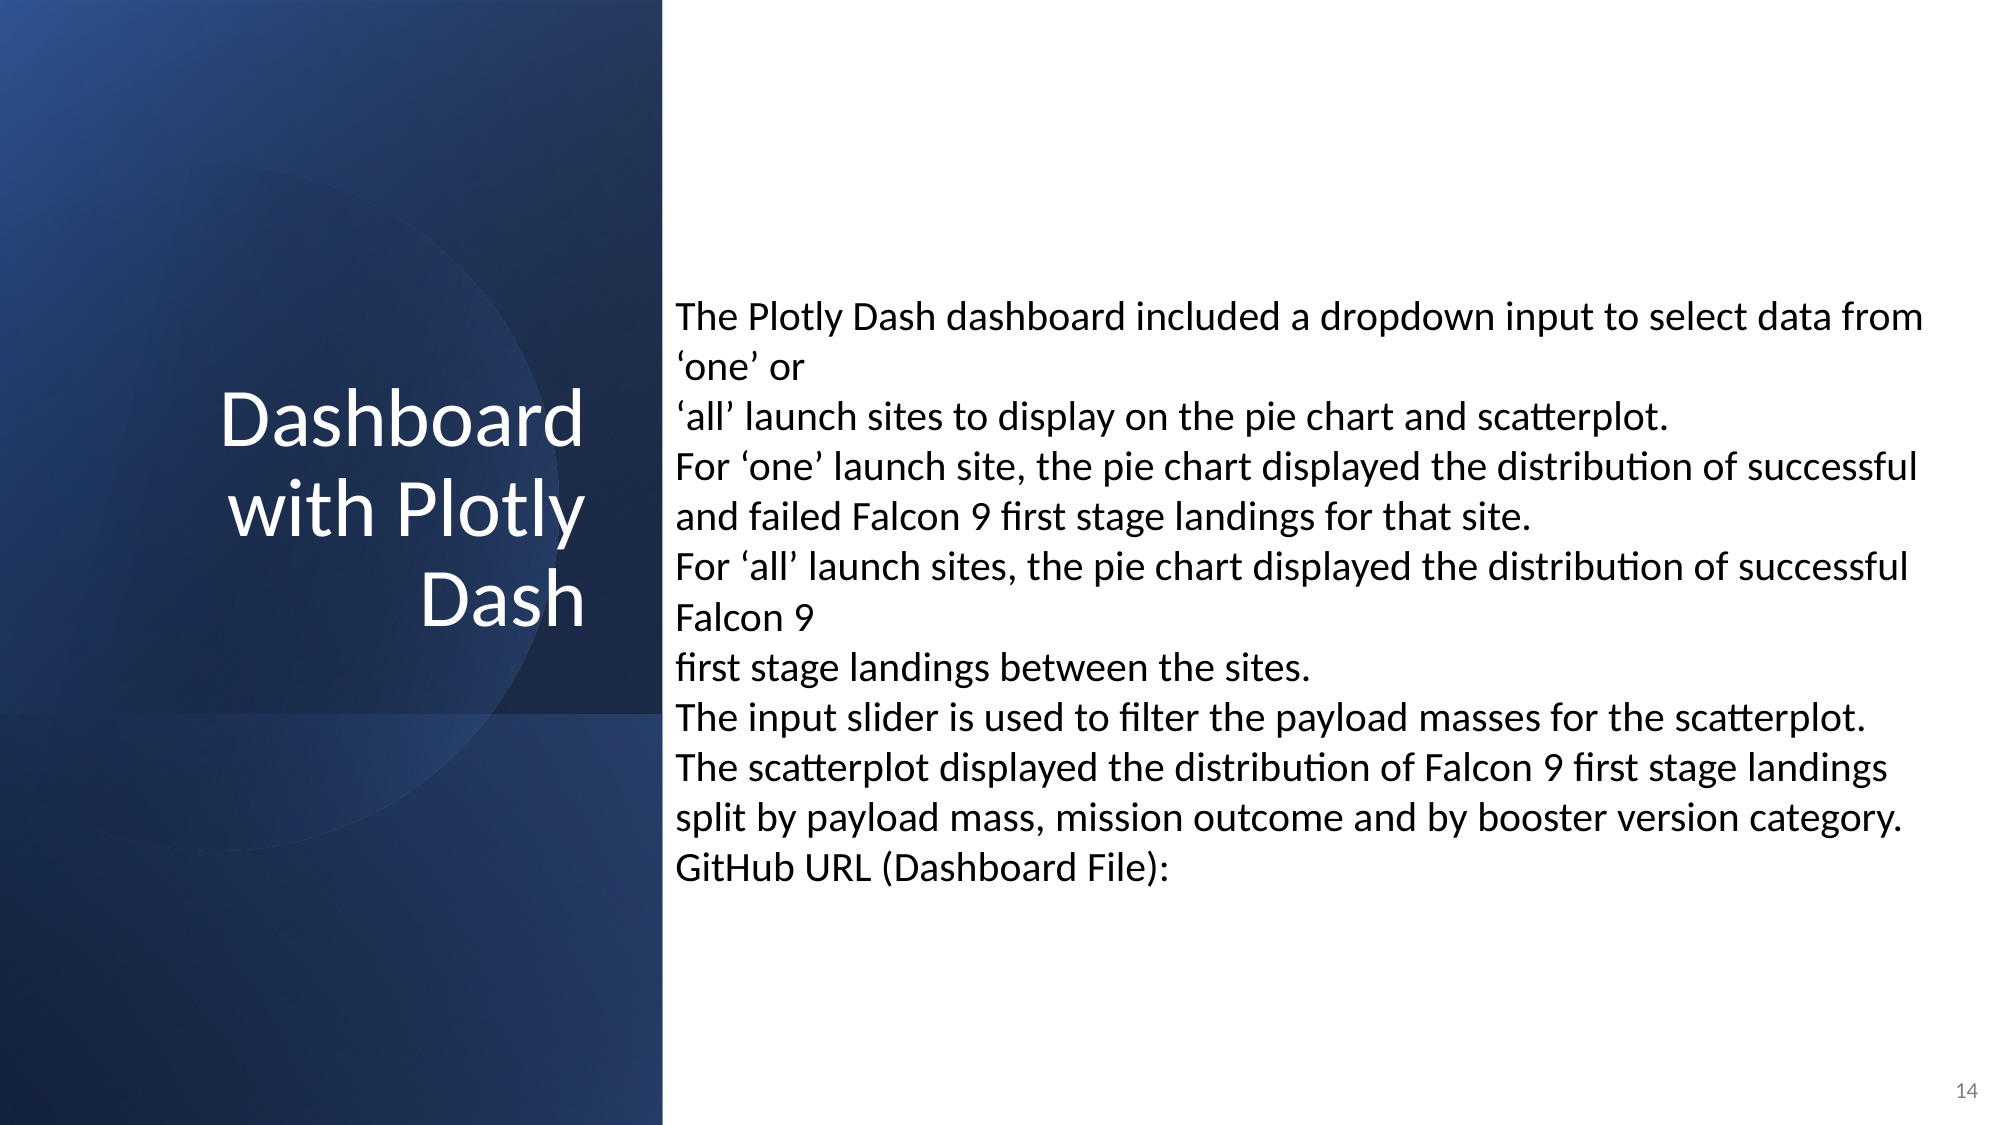

The Plotly Dash dashboard included a dropdown input to select data from ‘one’ or
‘all’ launch sites to display on the pie chart and scatterplot.
For ‘one’ launch site, the pie chart displayed the distribution of successful and failed Falcon 9 first stage landings for that site.
For ‘all’ launch sites, the pie chart displayed the distribution of successful Falcon 9
first stage landings between the sites.
The input slider is used to filter the payload masses for the scatterplot.
The scatterplot displayed the distribution of Falcon 9 first stage landings split by payload mass, mission outcome and by booster version category.
GitHub URL (Dashboard File):
 Dashboard with Plotly Dash

14